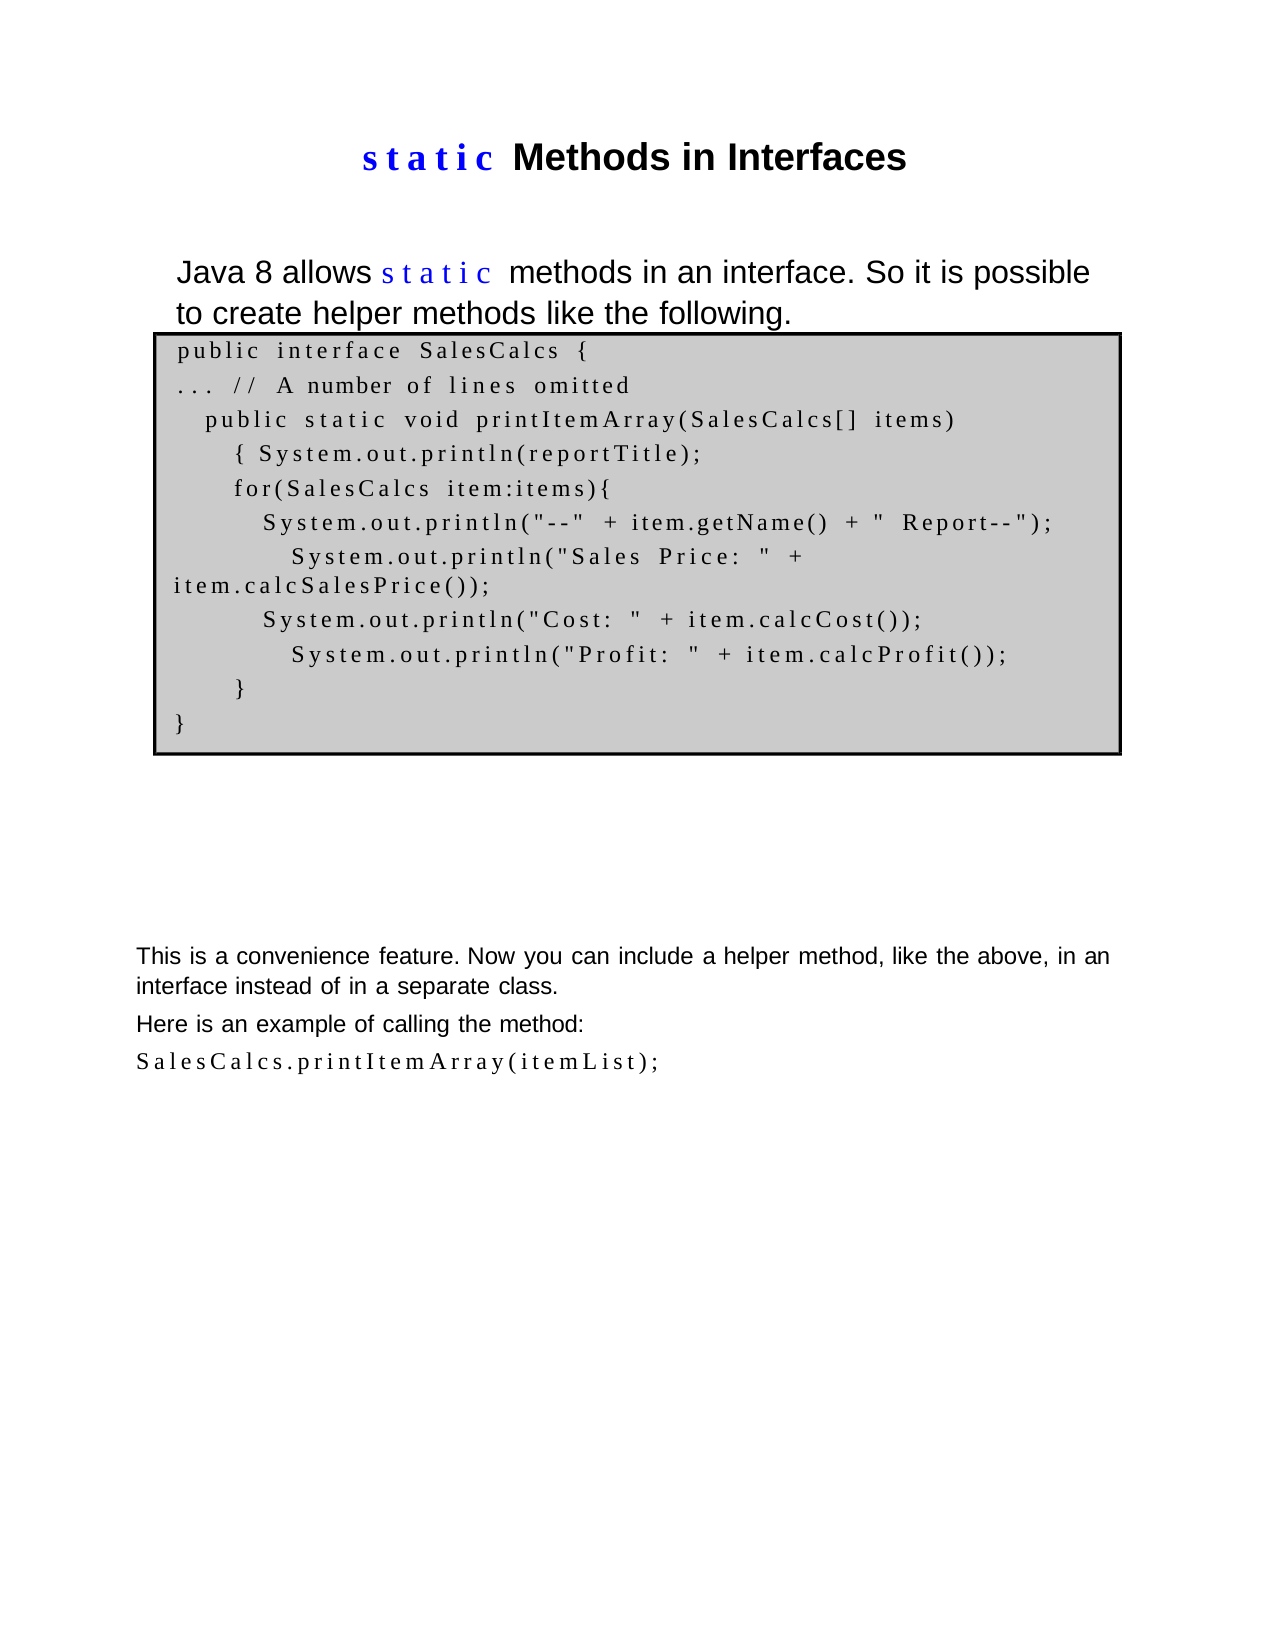

static Methods in Interfaces
Java 8 allows static methods in an interface. So it is possible to create helper methods like the following.
public interface SalesCalcs {
... // A number of lines omitted
public static void printItemArray(SalesCalcs[] items){ System.out.println(reportTitle);
for(SalesCalcs item:items){
System.out.println("--" + item.getName() + " Report--"); System.out.println("Sales Price: " +
item.calcSalesPrice());
System.out.println("Cost: " + item.calcCost()); System.out.println("Profit: " + item.calcProfit());
}
}

This is a convenience feature. Now you can include a helper method, like the above, in an interface instead of in a separate class.
Here is an example of calling the method:
SalesCalcs.printItemArray(itemList);